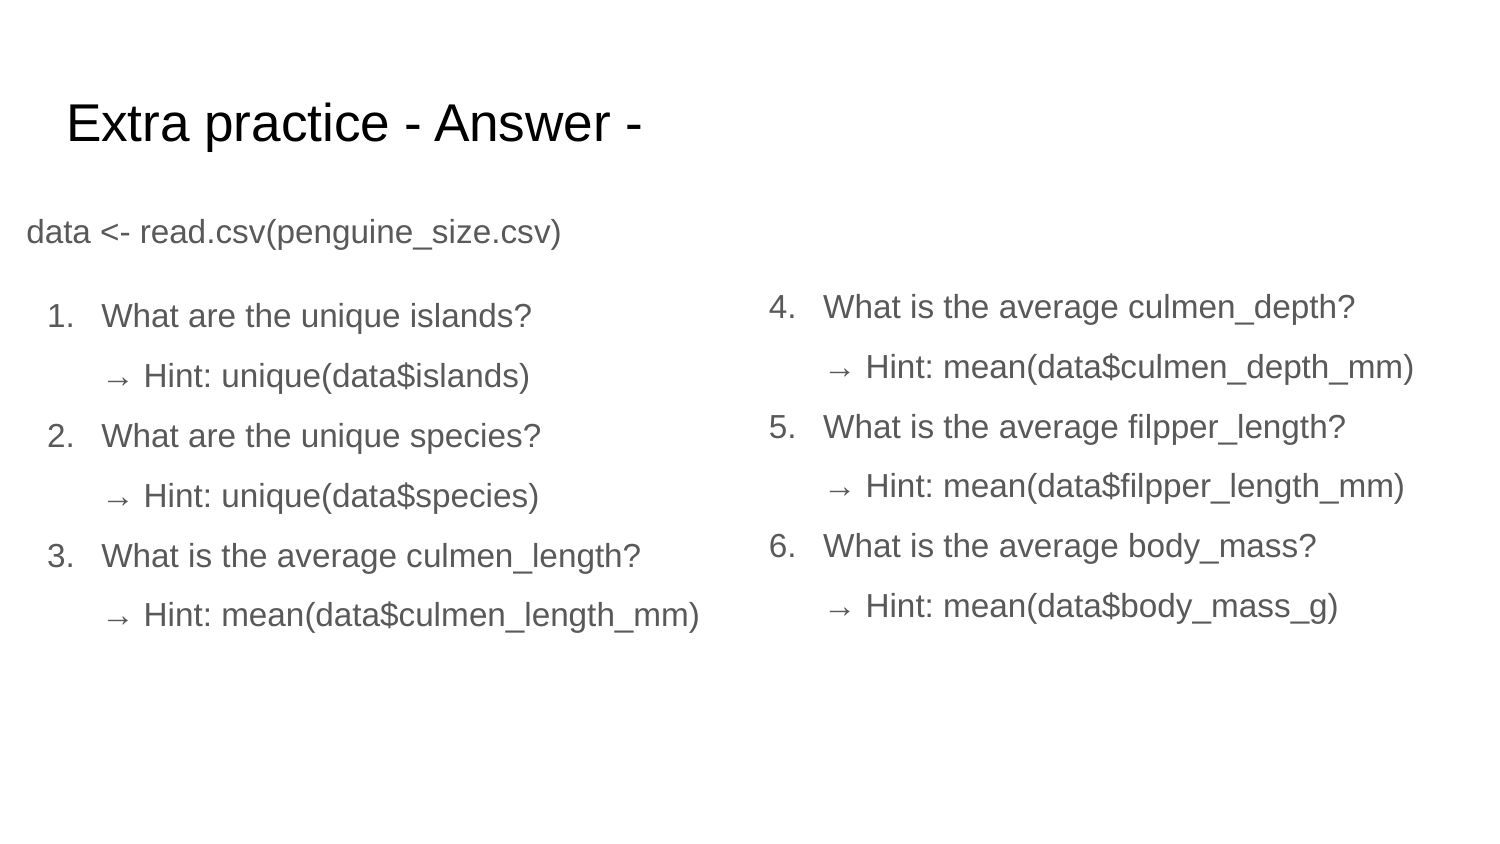

# Extra practice - Answer -
data <- read.csv(penguine_size.csv)
What are the unique islands?
→ Hint: unique(data$islands)
What are the unique species?
→ Hint: unique(data$species)
What is the average culmen_length?
→ Hint: mean(data$culmen_length_mm)
What is the average culmen_depth?
→ Hint: mean(data$culmen_depth_mm)
What is the average filpper_length?
→ Hint: mean(data$filpper_length_mm)
What is the average body_mass?
→ Hint: mean(data$body_mass_g)